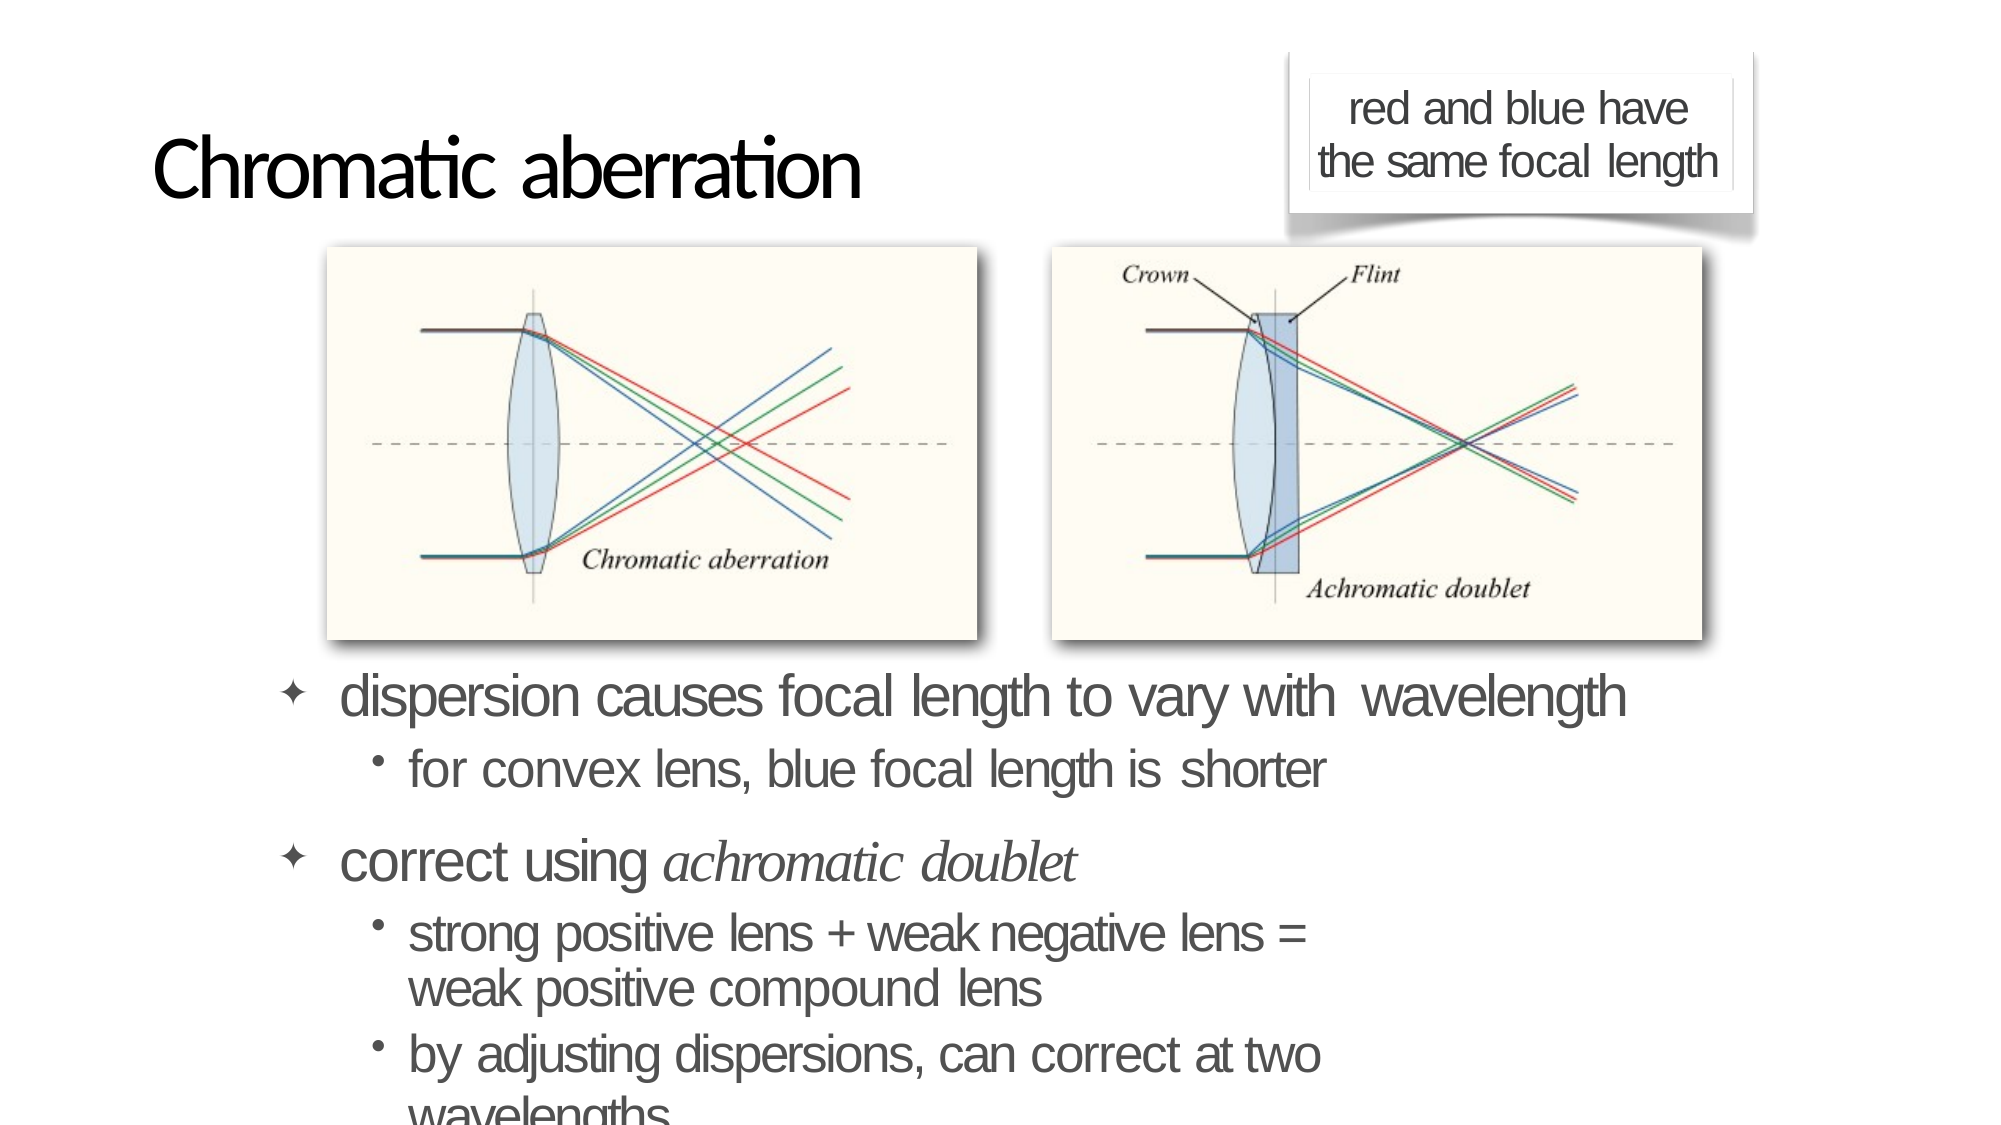

# Chromatic aberration
red and blue have  the same focal length

dispersion causes focal length to vary with wavelength
for convex lens, blue focal length is shorter
correct using achromatic doublet
strong positive lens + weak negative lens = weak positive compound lens
by adjusting dispersions, can correct at two wavelengths